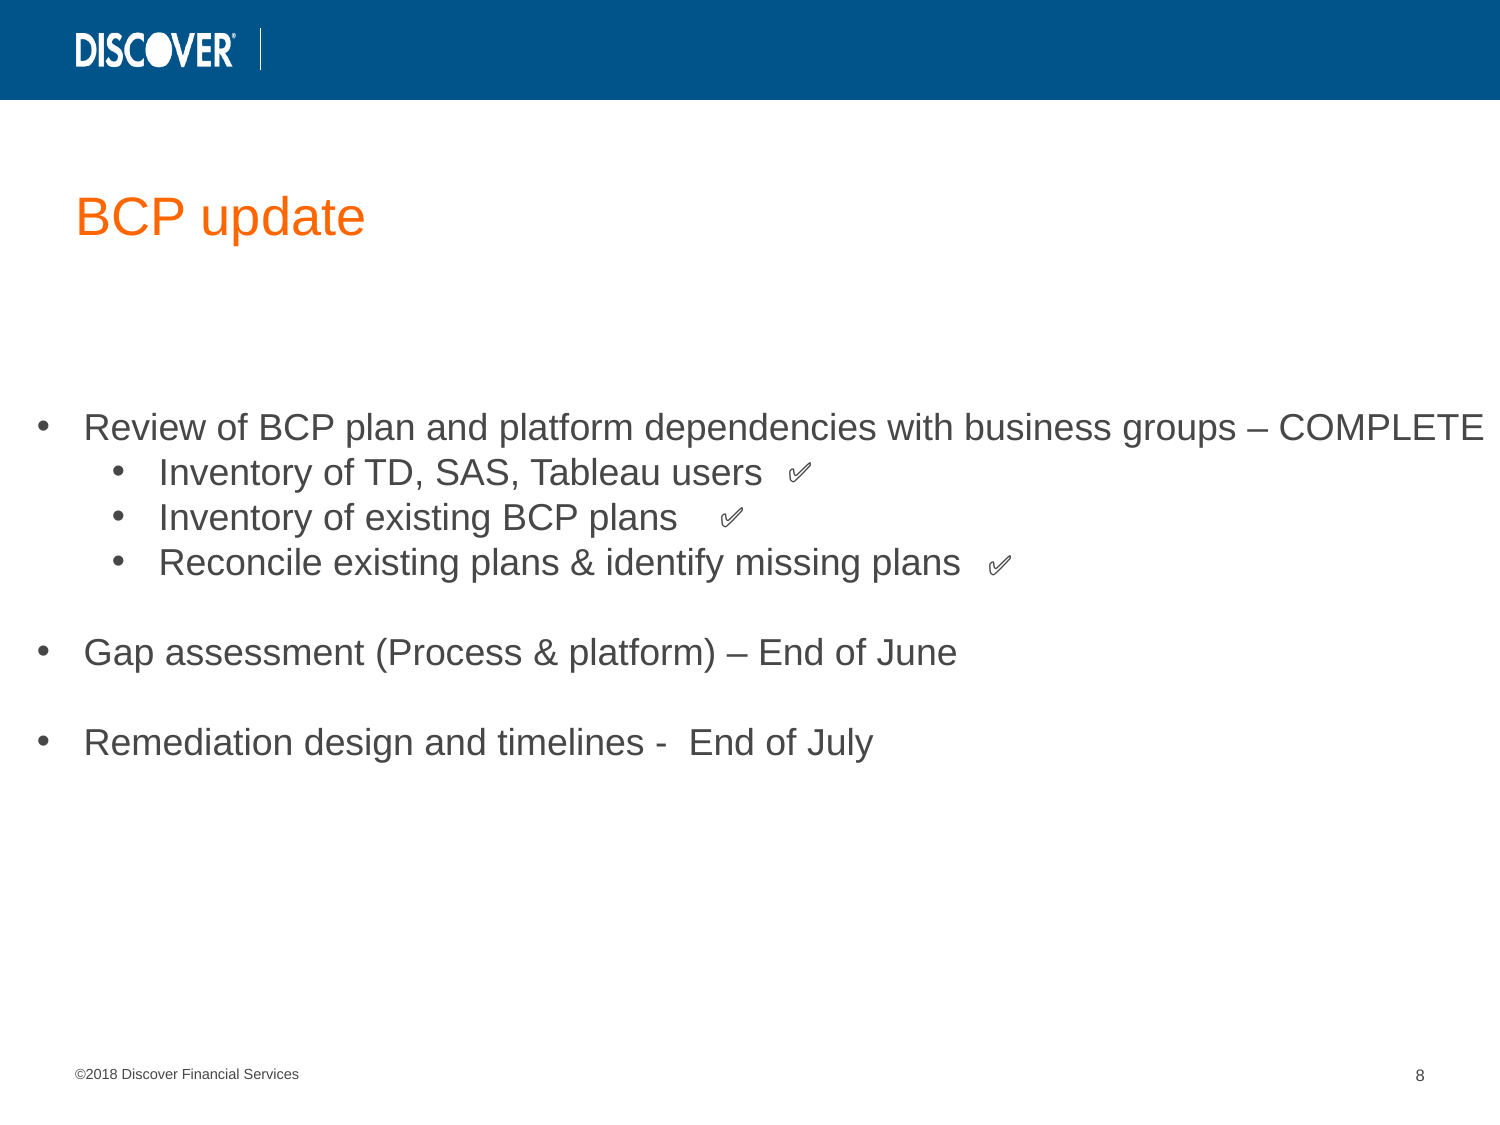

Gen I platforms : Status of BCP plans
# BCP update
Review of BCP plan and platform dependencies with business groups – COMPLETE
Inventory of TD, SAS, Tableau users
Inventory of existing BCP plans
Reconcile existing plans & identify missing plans

Gap assessment (Process & platform) – End of June

Remediation design and timelines -  End of July
✅
✅
✅
8
©2018 Discover Financial Services